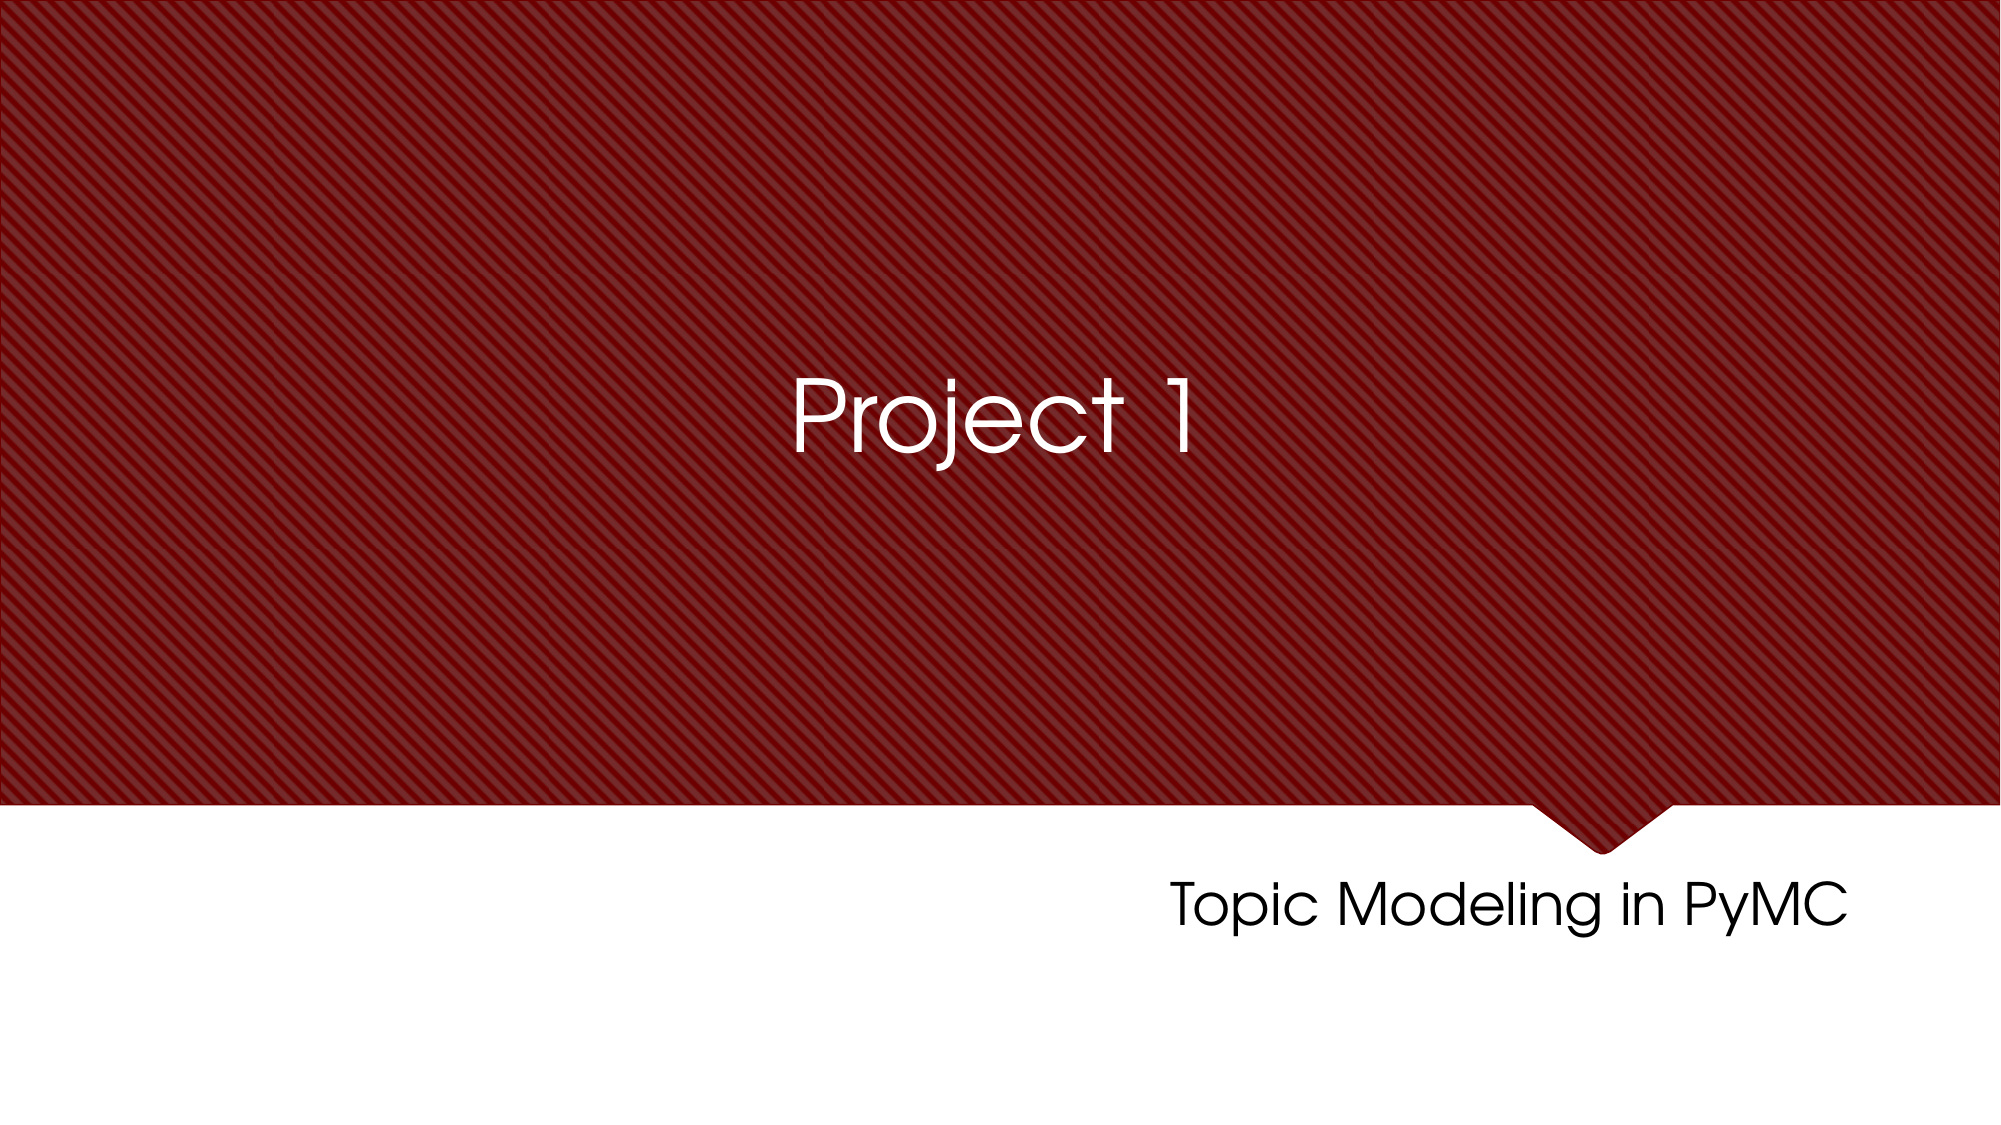

# Project 1
Topic Modeling in PyMC